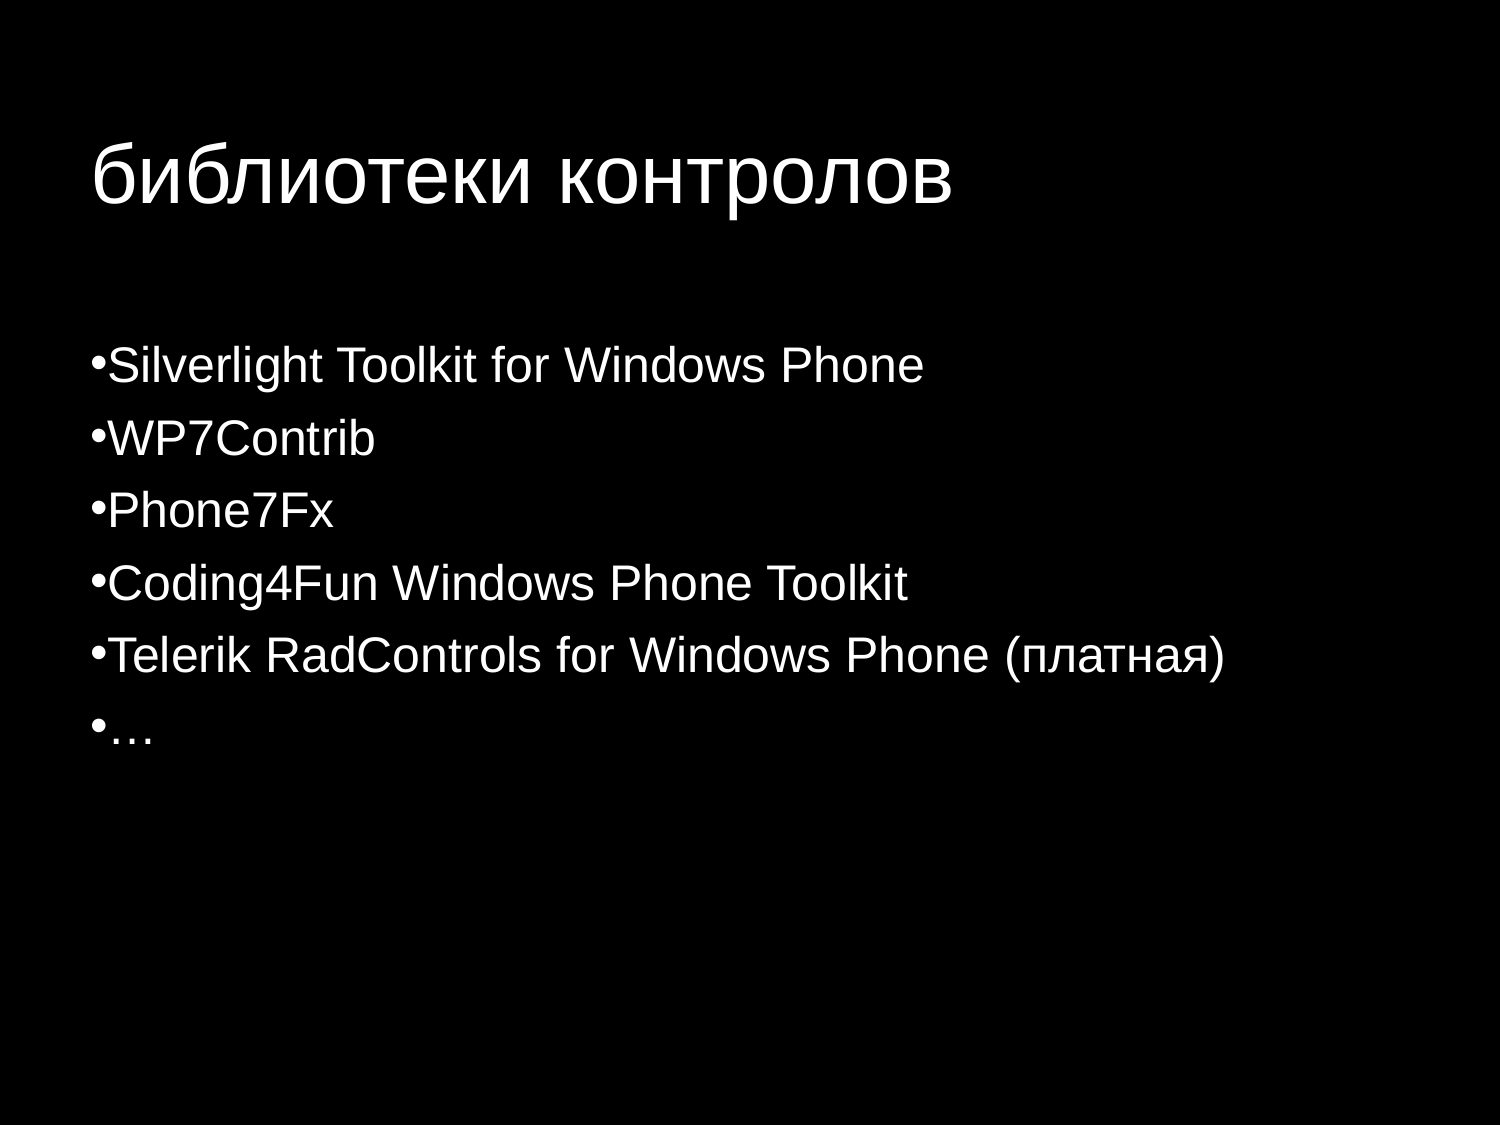

# библиотеки контролов
Silverlight Toolkit for Windows Phone
WP7Contrib
Phone7Fx
Coding4Fun Windows Phone Toolkit
Telerik RadControls for Windows Phone (платная)
…